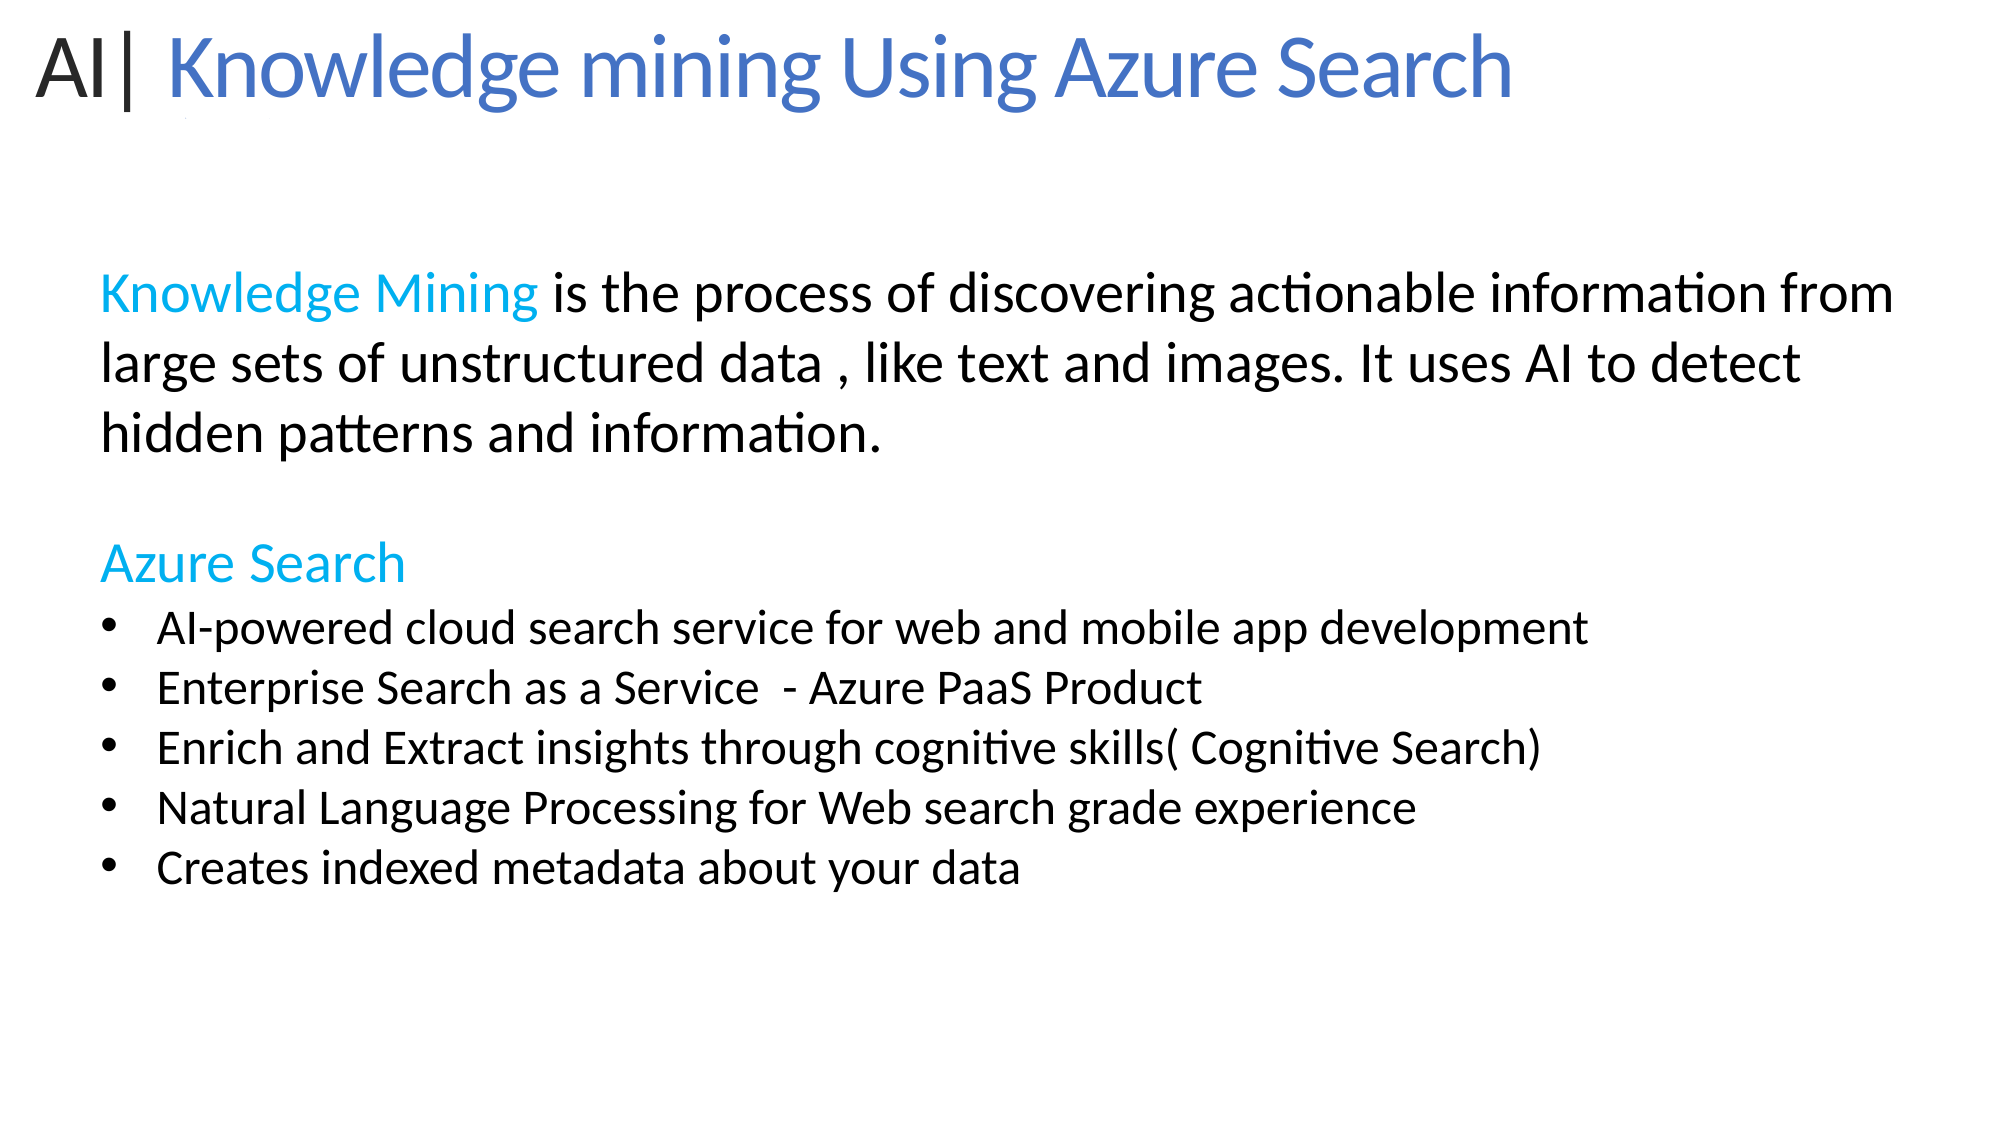

AI| Knowledge mining Using Azure Search
.
Knowledge Mining is the process of discovering actionable information from large sets of unstructured data , like text and images. It uses AI to detect hidden patterns and information.

Azure Search
AI-powered cloud search service for web and mobile app development
Enterprise Search as a Service  - Azure PaaS Product
Enrich and Extract insights through cognitive skills( Cognitive Search)
Natural Language Processing for Web search grade experience
Creates indexed metadata about your data